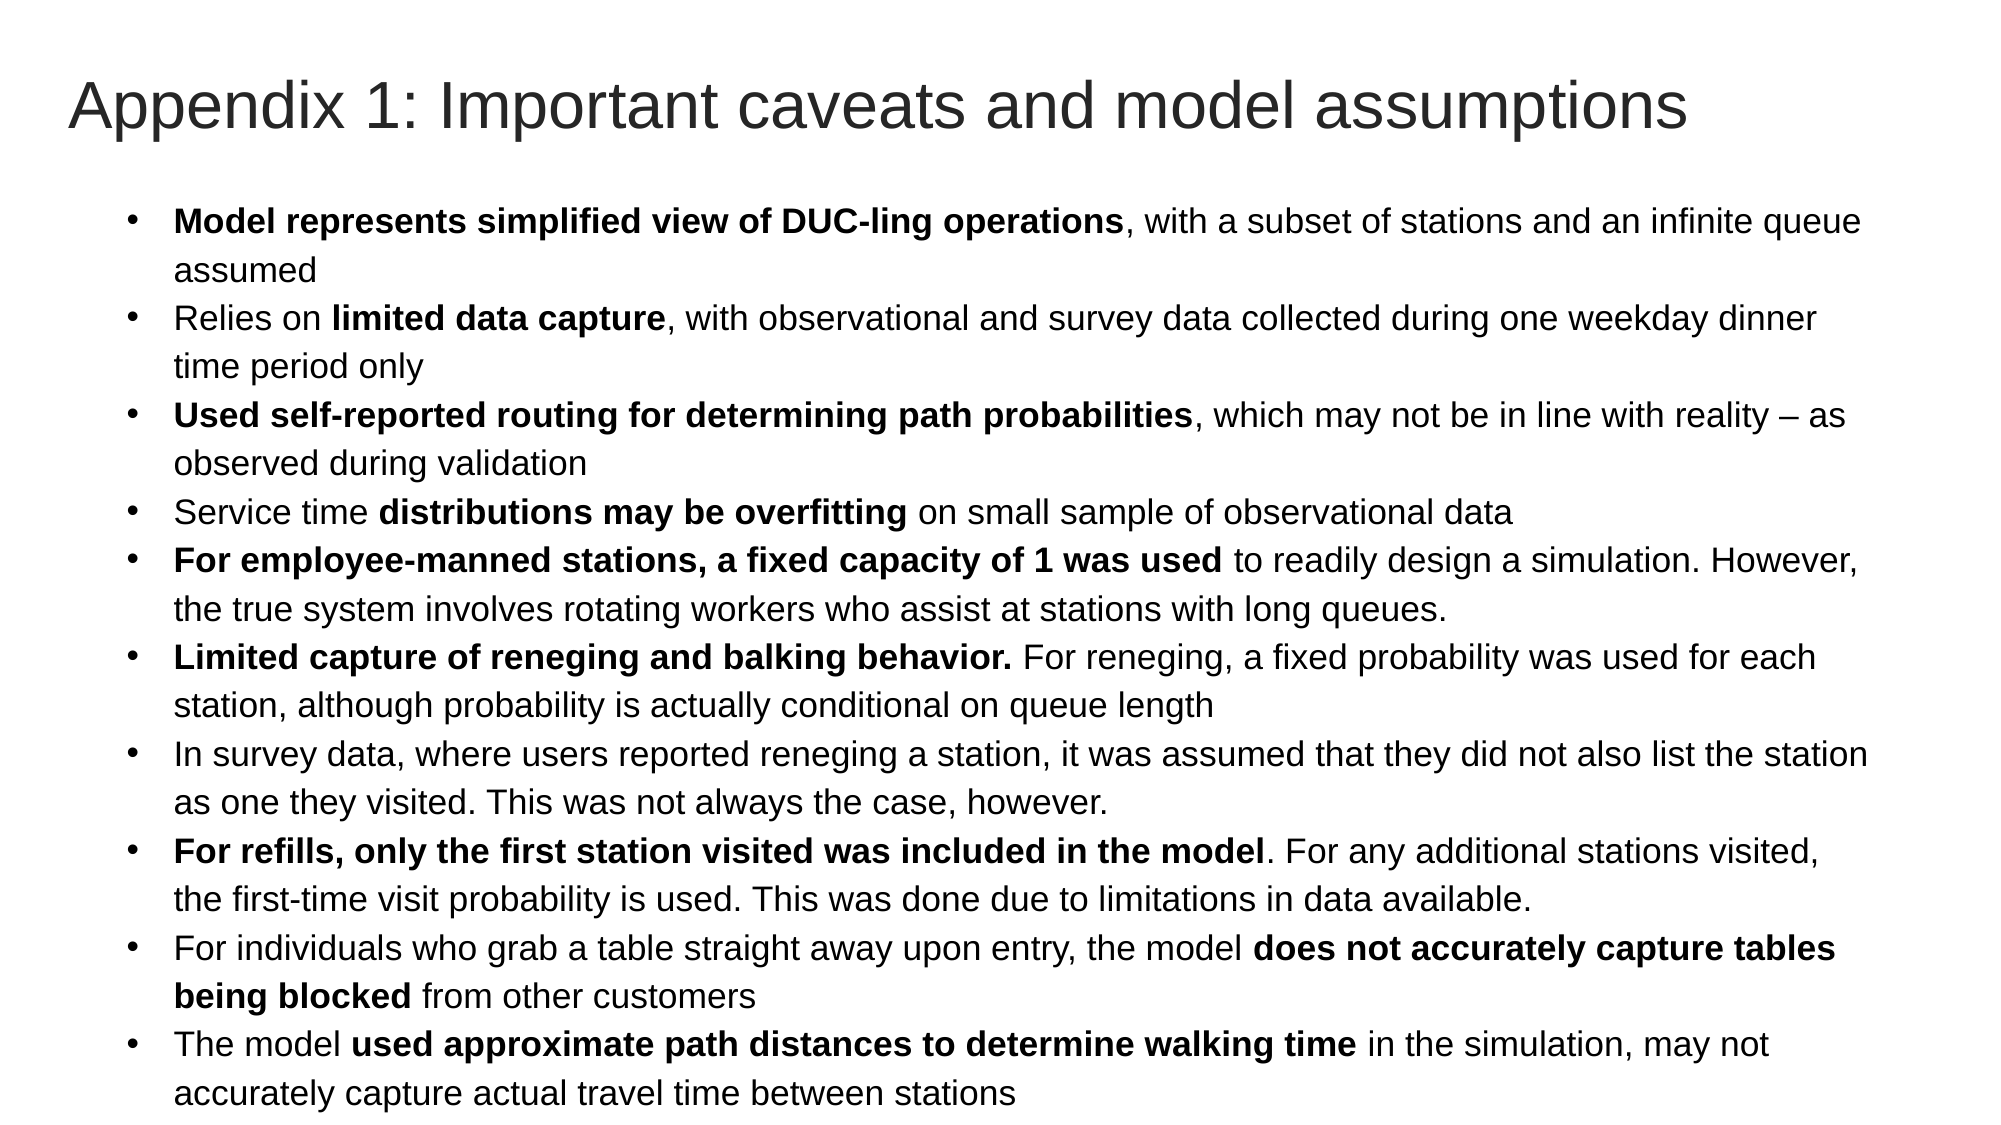

Appendix 1: Important caveats and model assumptions
Model represents simplified view of DUC-ling operations, with a subset of stations and an infinite queue assumed
Relies on limited data capture, with observational and survey data collected during one weekday dinner time period only
Used self-reported routing for determining path probabilities, which may not be in line with reality – as observed during validation
Service time distributions may be overfitting on small sample of observational data
For employee-manned stations, a fixed capacity of 1 was used to readily design a simulation. However, the true system involves rotating workers who assist at stations with long queues.
Limited capture of reneging and balking behavior. For reneging, a fixed probability was used for each station, although probability is actually conditional on queue length
In survey data, where users reported reneging a station, it was assumed that they did not also list the station as one they visited. This was not always the case, however.
For refills, only the first station visited was included in the model. For any additional stations visited, the first-time visit probability is used. This was done due to limitations in data available.
For individuals who grab a table straight away upon entry, the model does not accurately capture tables being blocked from other customers
The model used approximate path distances to determine walking time in the simulation, may not accurately capture actual travel time between stations